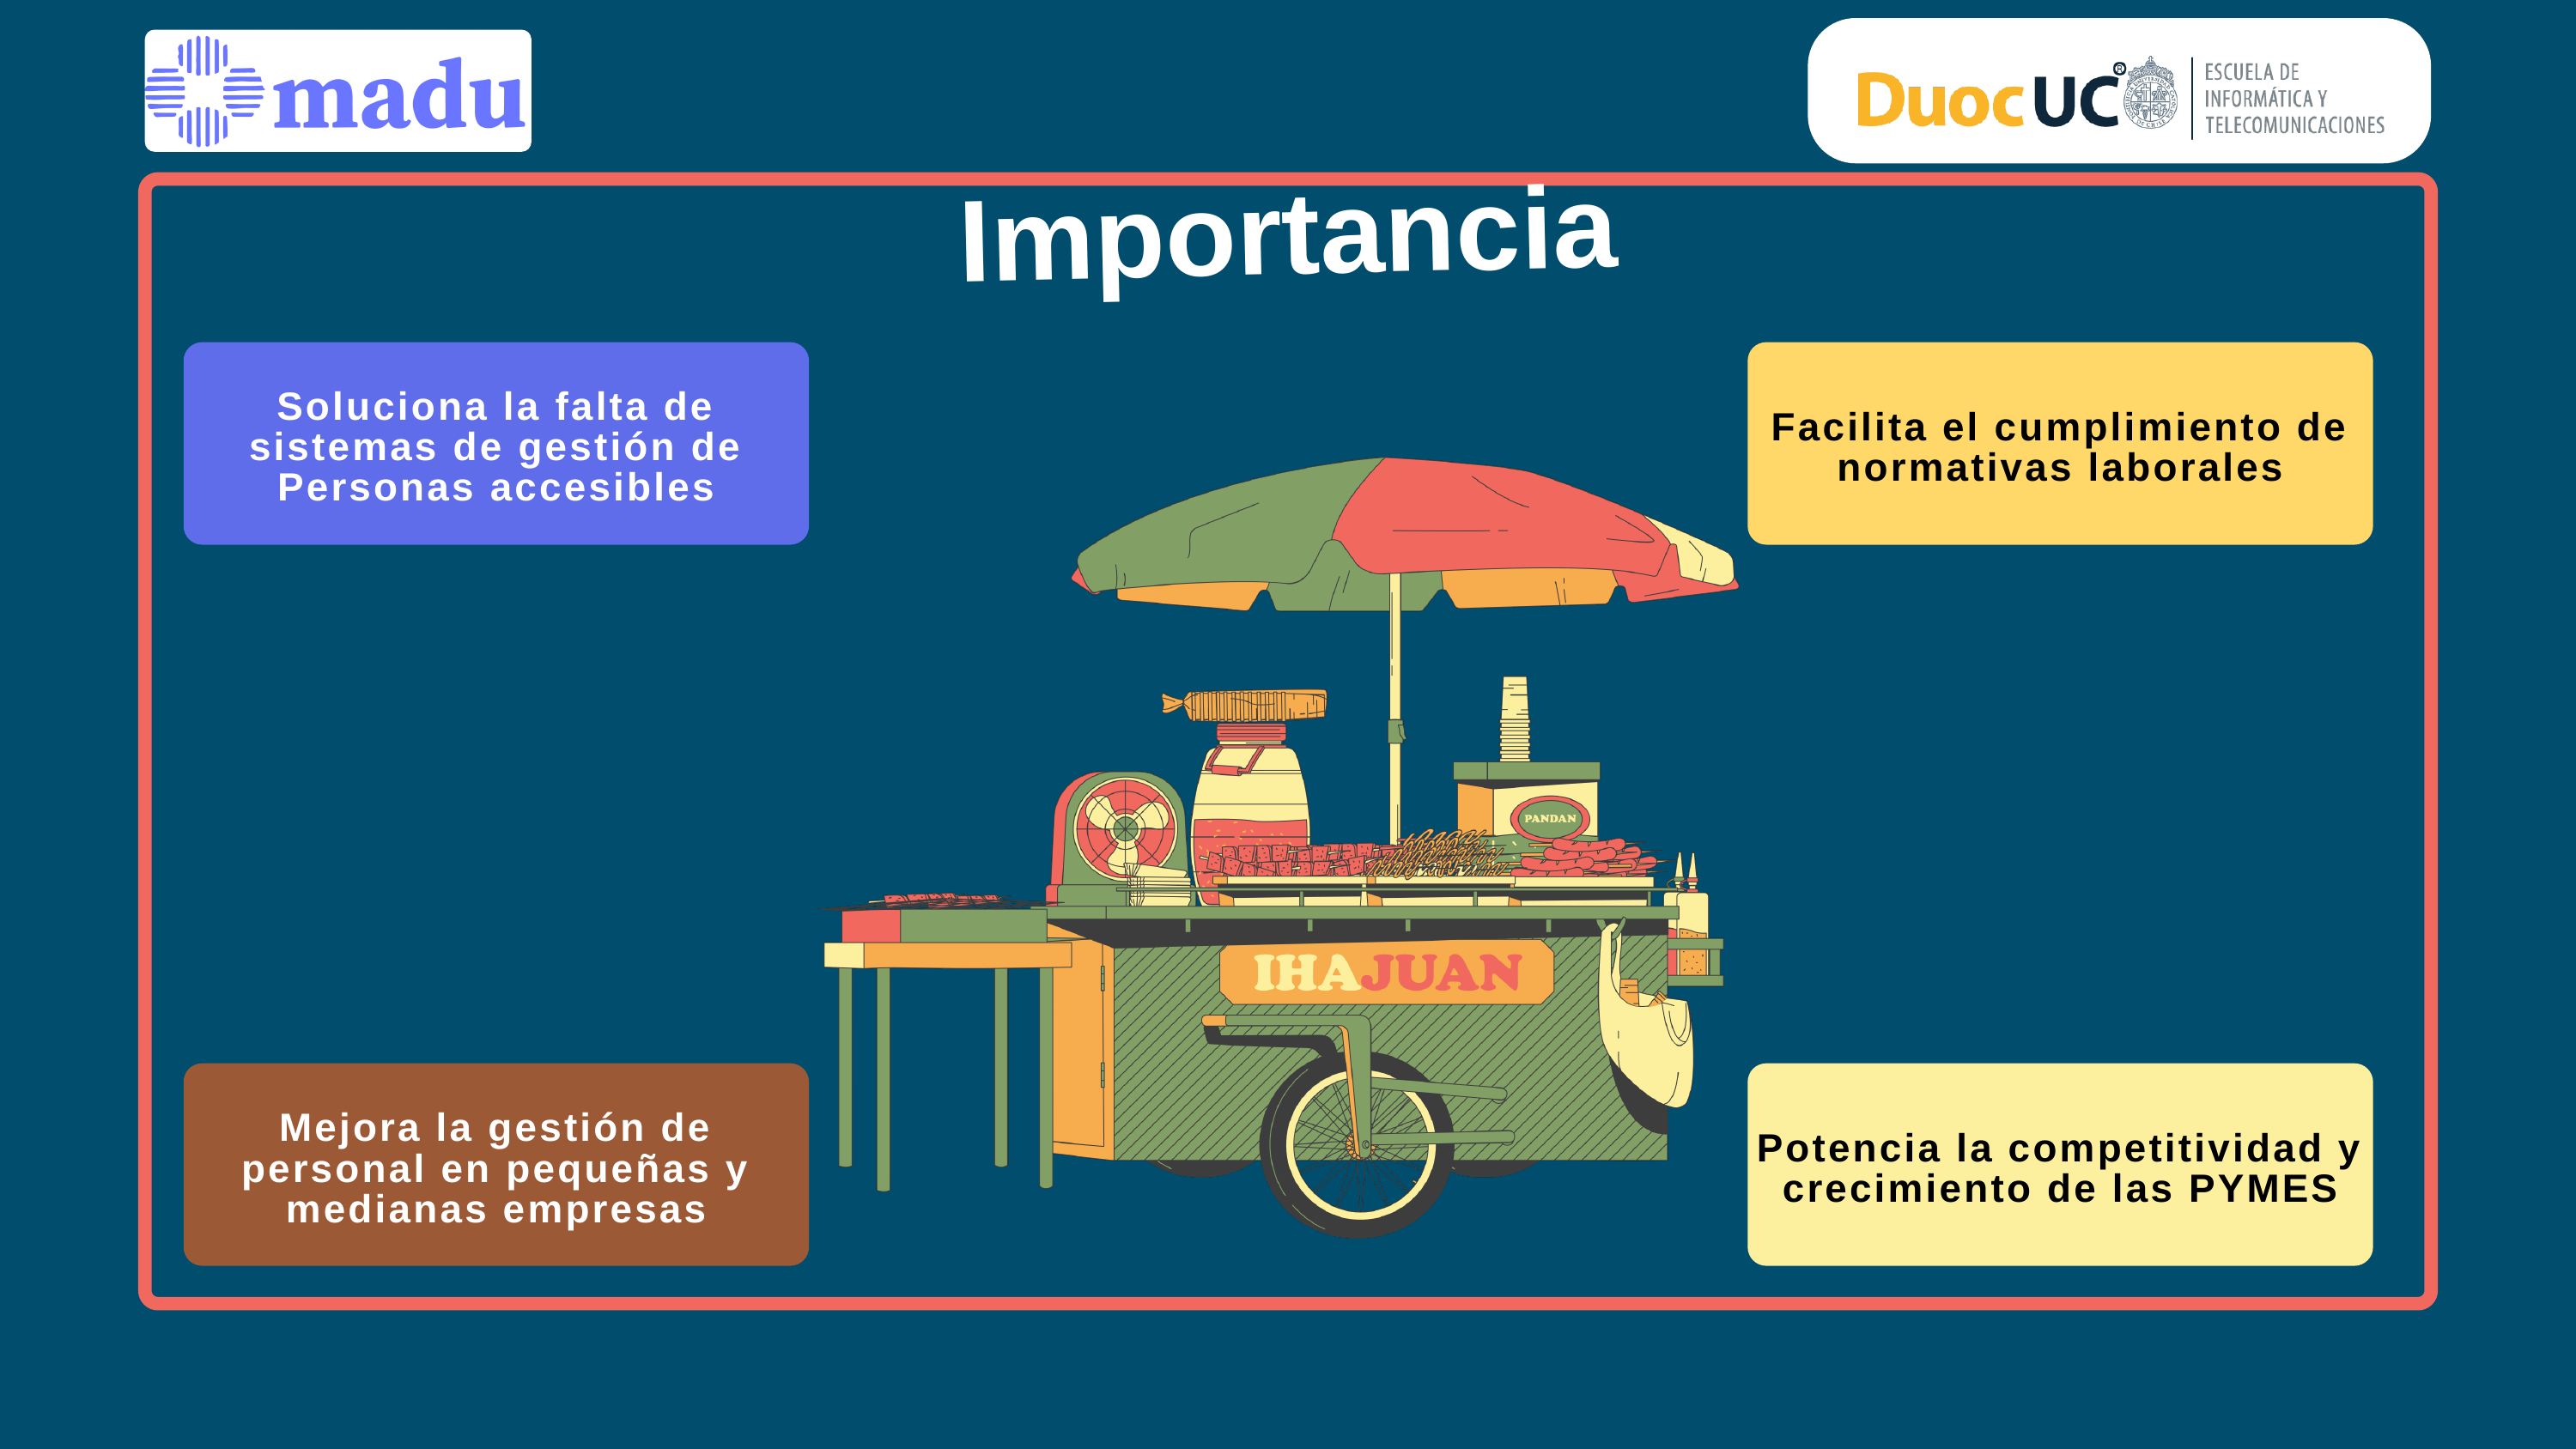

Importancia

Soluciona la falta de sistemas de gestión de Personas accesibles

Facilita el cumplimiento de normativas laborales

Mejora la gestión de personal en pequeñas y medianas empresas

Potencia la competitividad y crecimiento de las PYMES